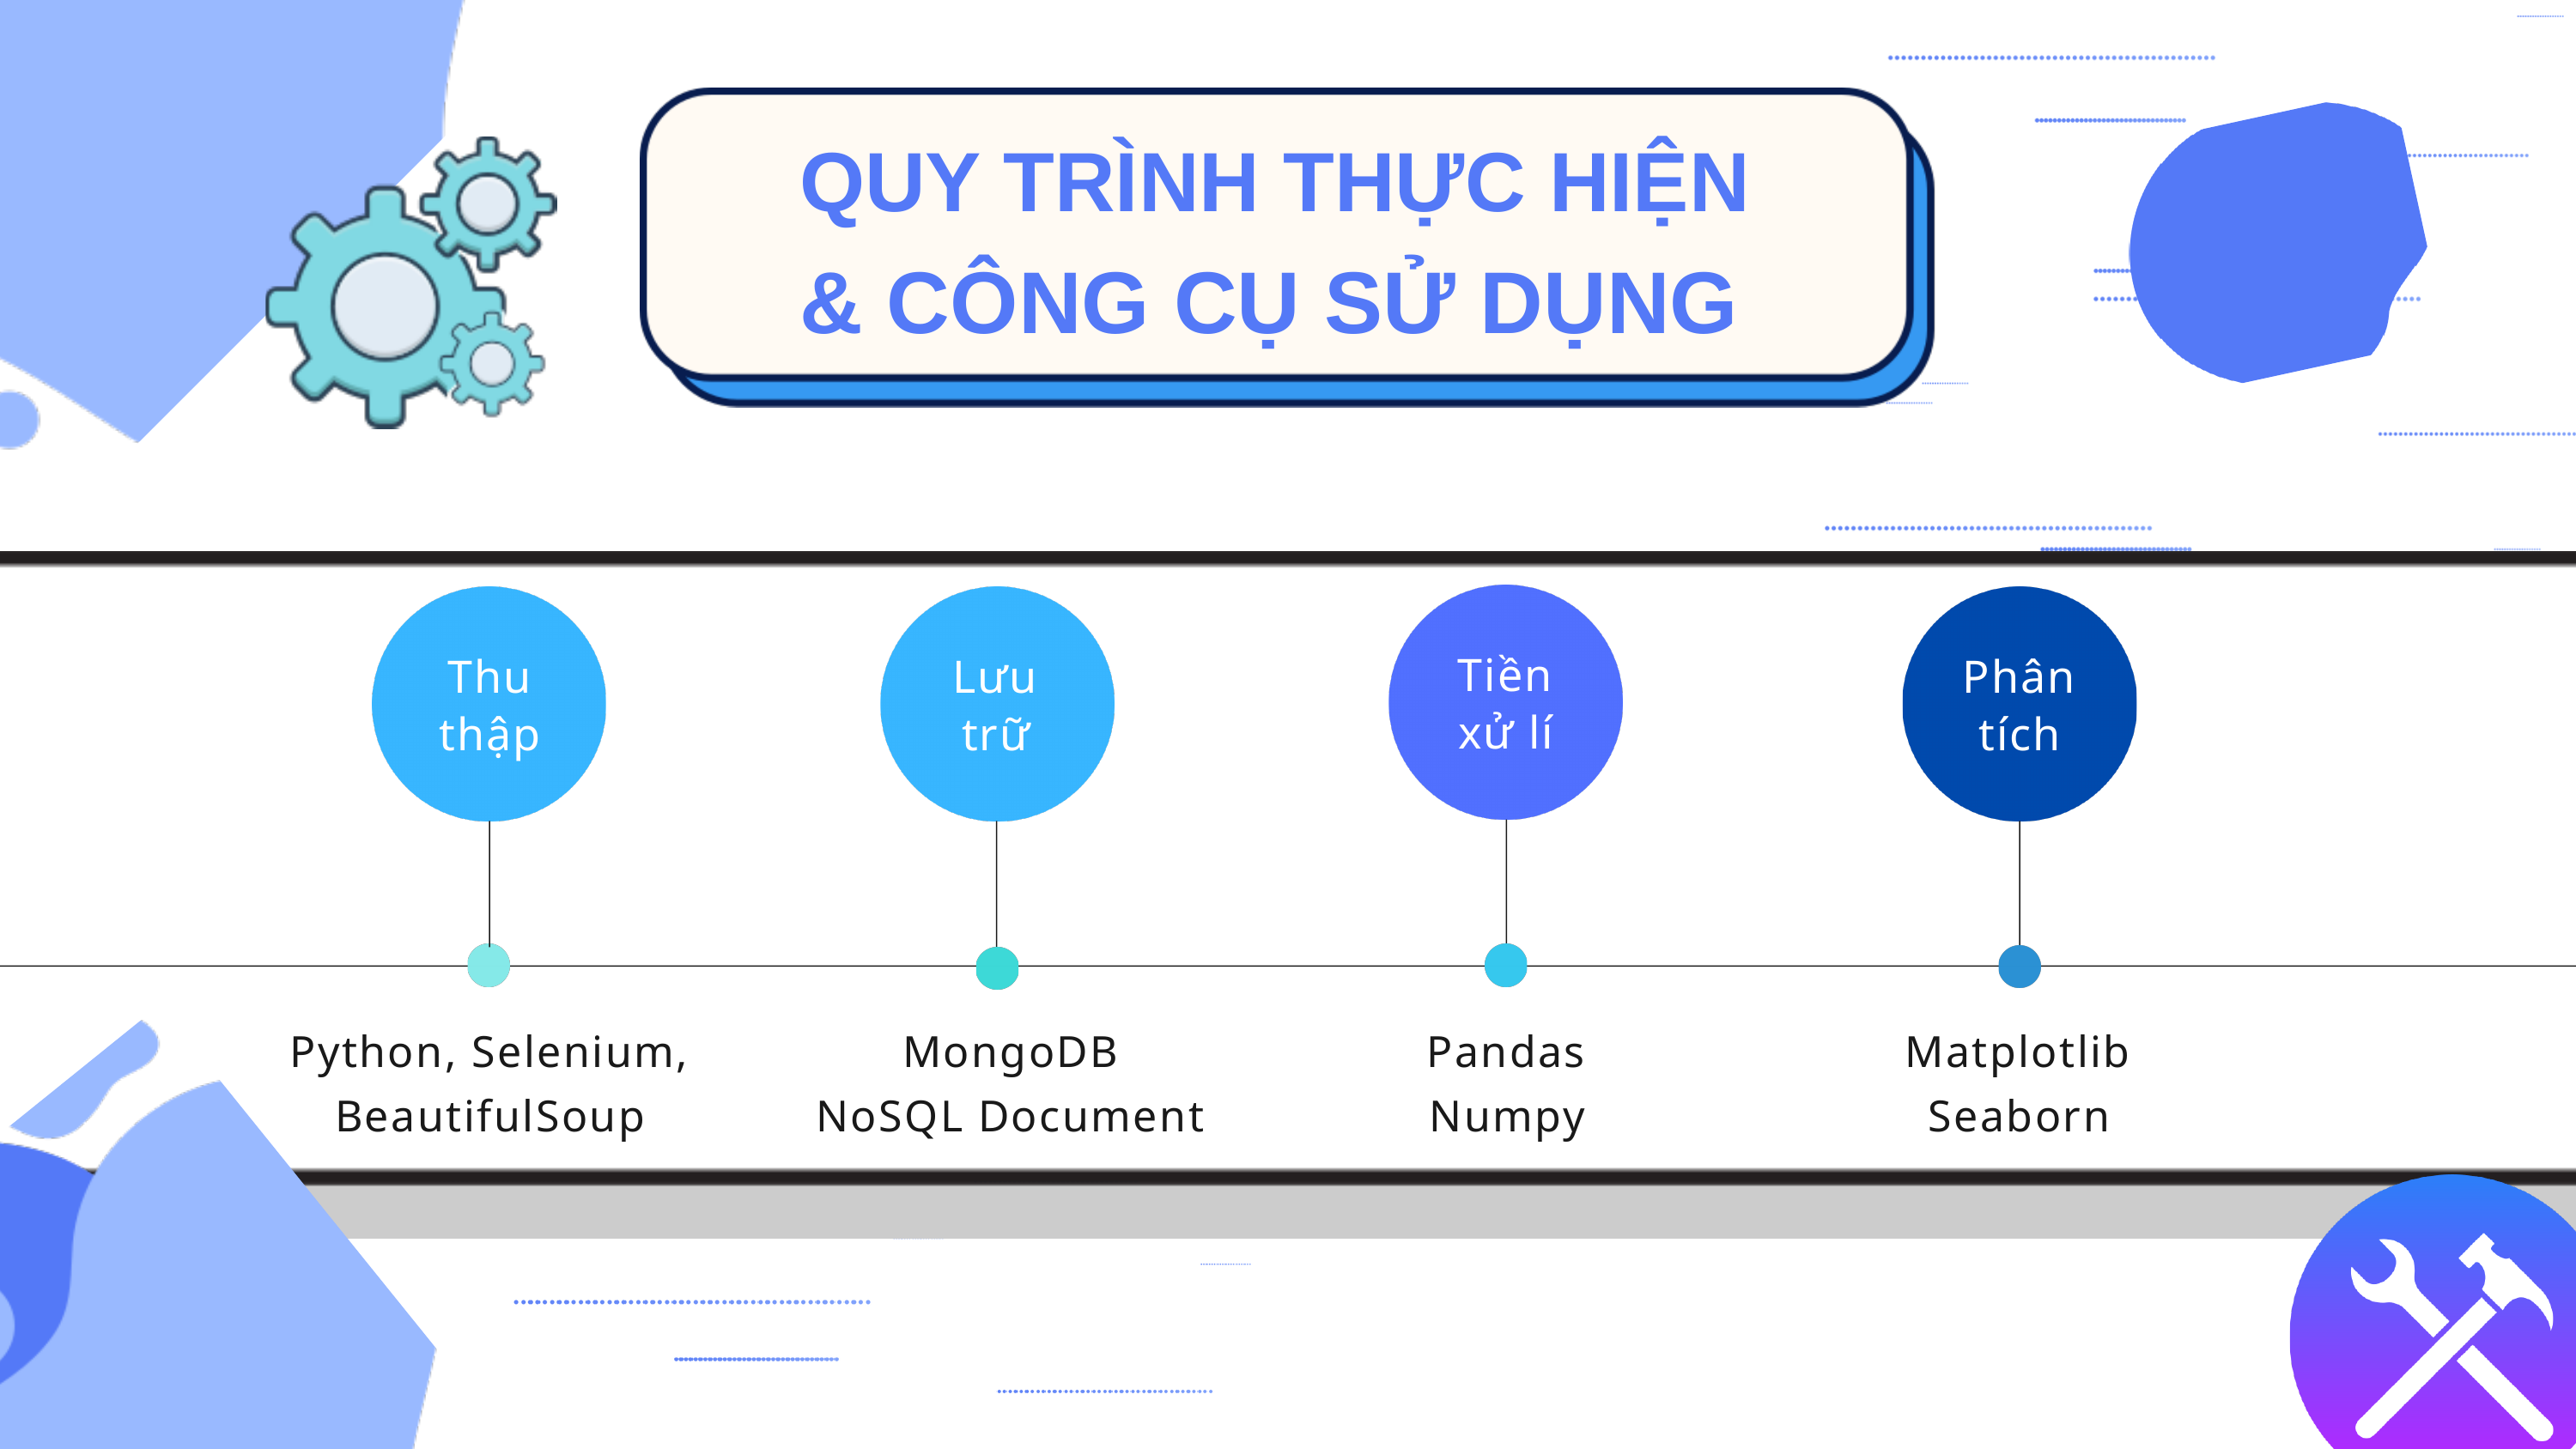

QUY TRÌNH THỰC HIỆN
& CÔNG CỤ SỬ DỤNG

Tiền xử lí
Thu thập
Lưu trữ
Phân tích

Python, Selenium, BeautifulSoup
MongoDB
NoSQL Document
Pandas Numpy
Matplotlib Seaborn